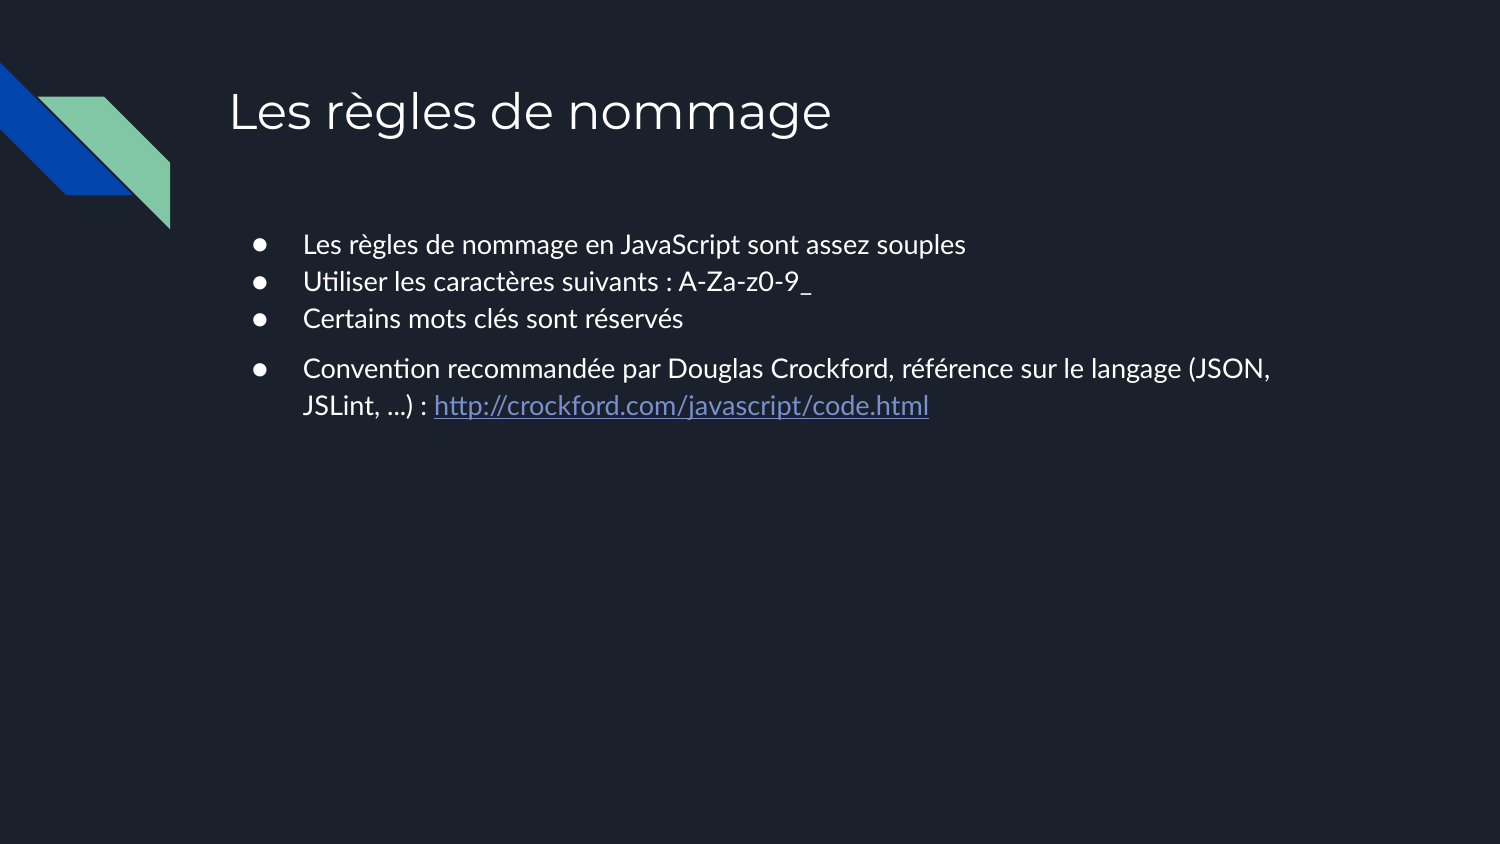

# Les règles de nommage
Les règles de nommage en JavaScript sont assez souples
Utiliser les caractères suivants : A-Za-z0-9_
Certains mots clés sont réservés
Convention recommandée par Douglas Crockford, référence sur le langage (JSON, JSLint, ...) : http://crockford.com/javascript/code.html